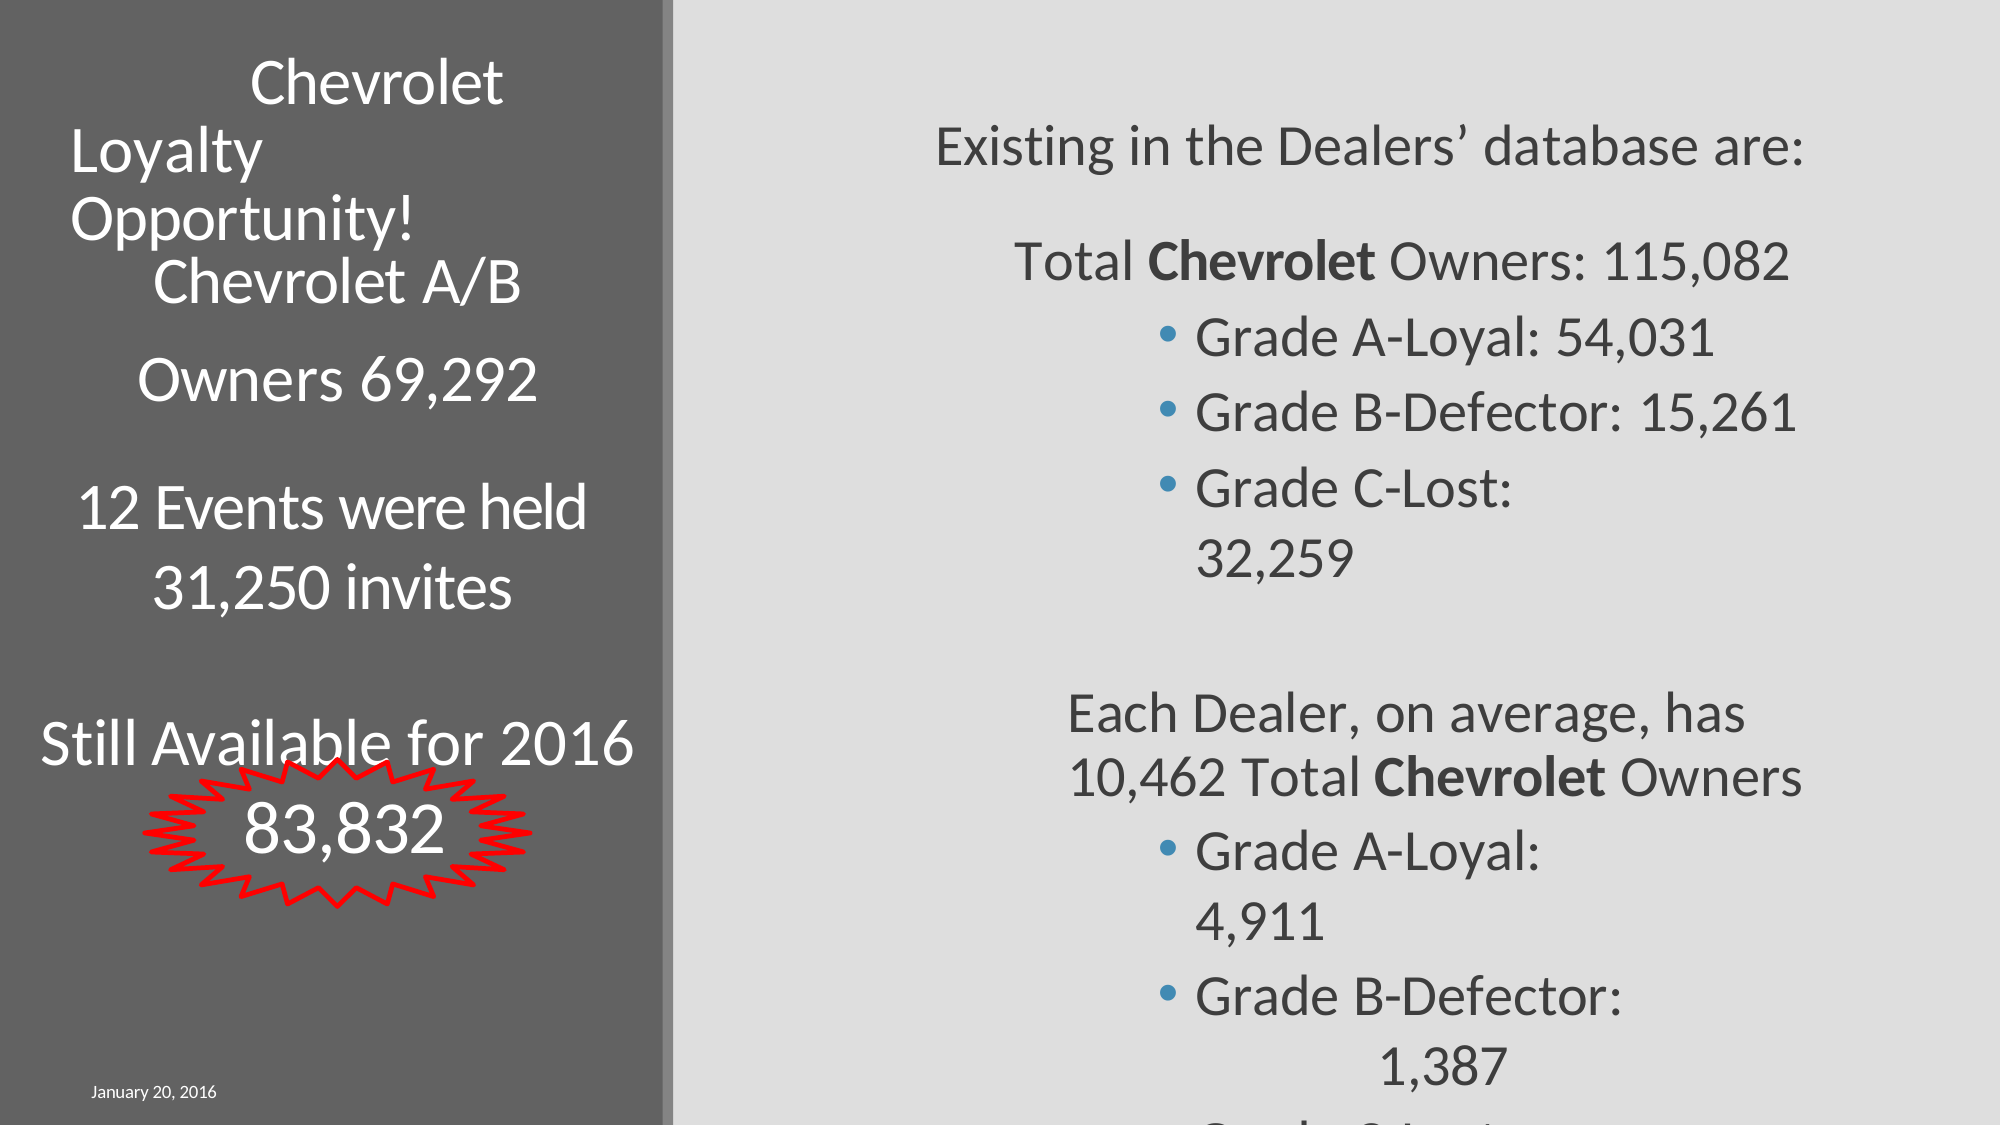

Chevrolet Loyalty Opportunity!
Existing in the Dealers’ database are:
Chevrolet A/B Owners 69,292

12 Events were held
31,250 invites

Still Available for 2016
 83,832
Total Chevrolet Owners: 115,082
Grade A-Loyal: 54,031
Grade B-Defector: 15,261
Grade C-Lost:	32,259

Each Dealer, on average, has 10,462 Total Chevrolet Owners
Grade A-Loyal:	4,911
Grade B-Defector:	1,387
Grade C-Lost:	2,932

January 20, 2016